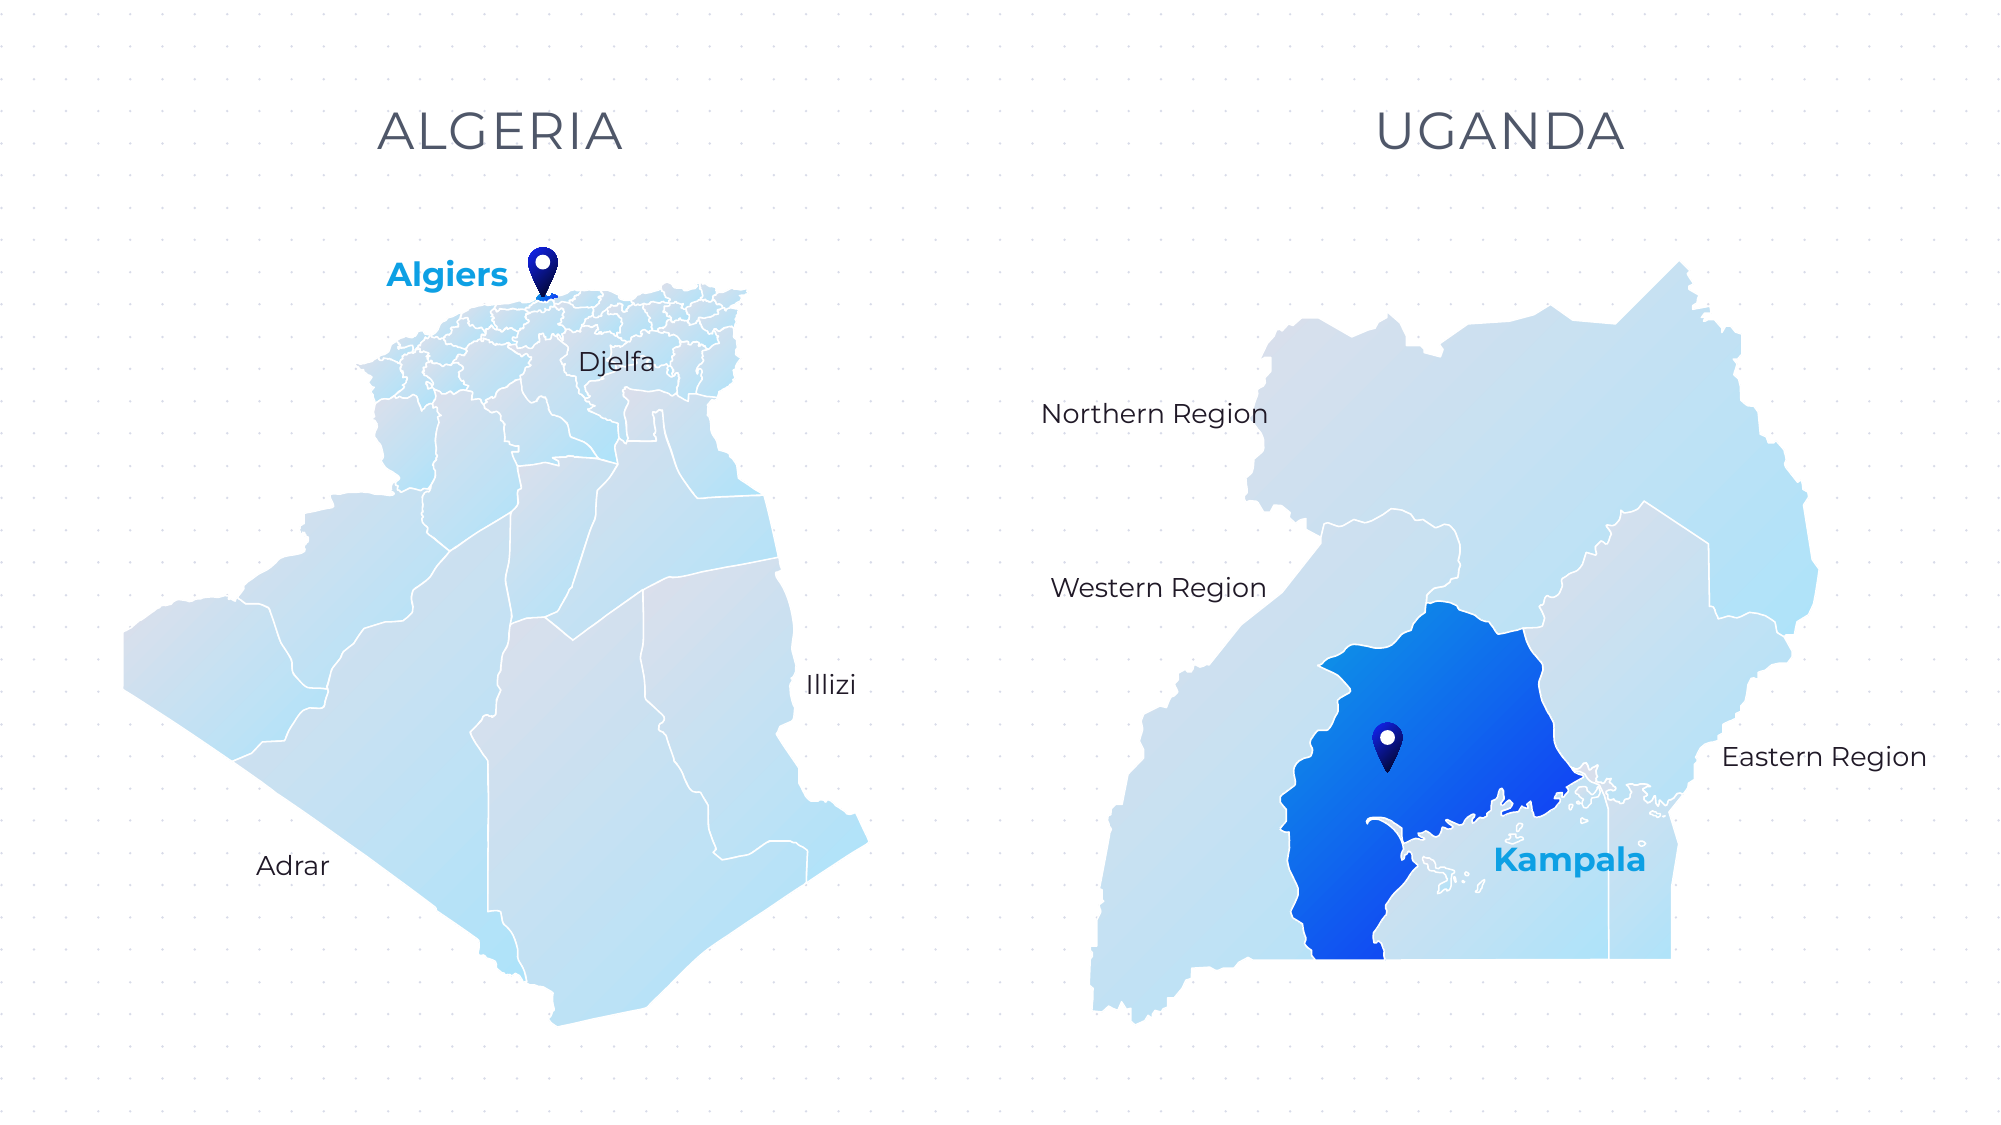

ALGERIA
UGANDA

Algiers
Djelfa
Illizi
Adrar
Northern Region
Western Region
Eastern Region
Kampala